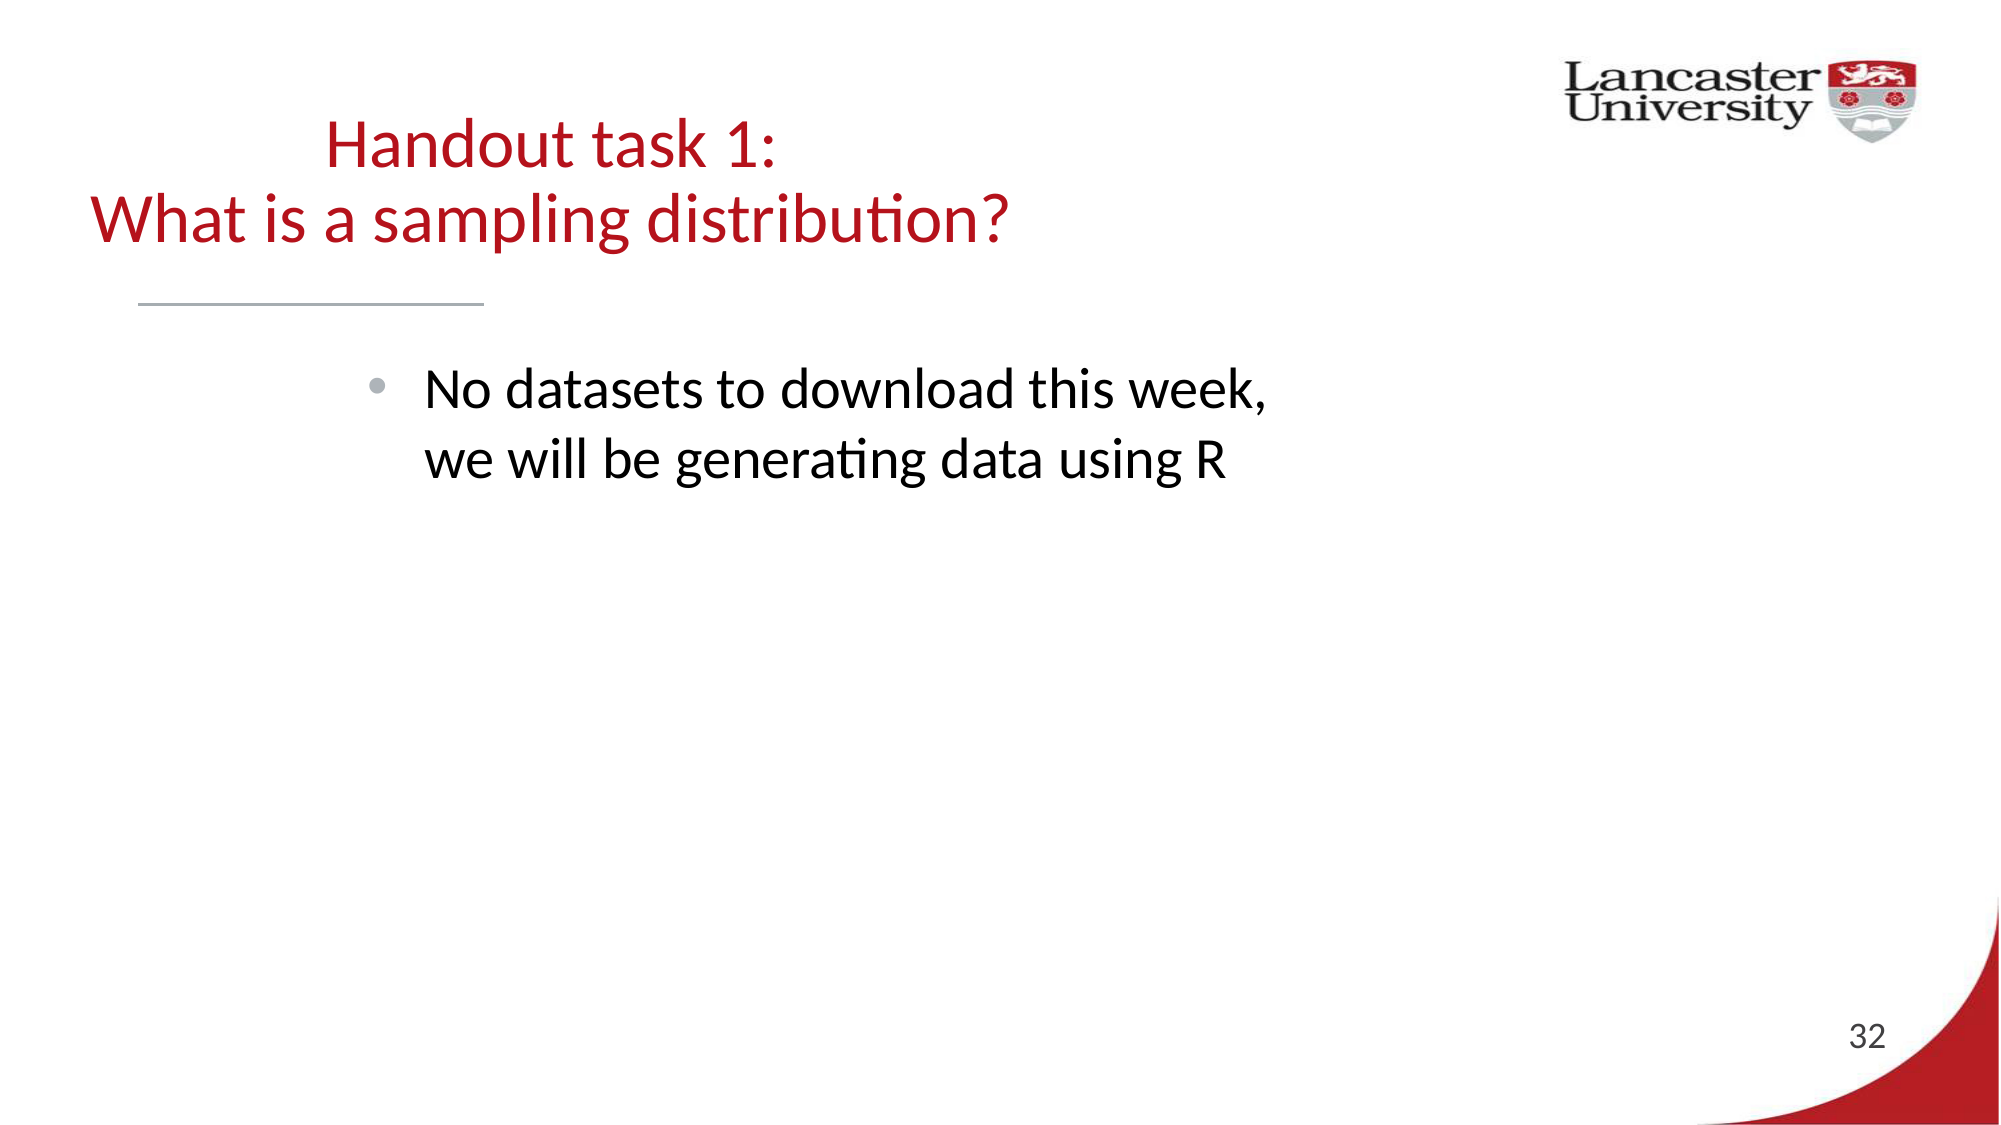

# Handout task 1: What is a sampling distribution?
No datasets to download this week, we will be generating data using R
32